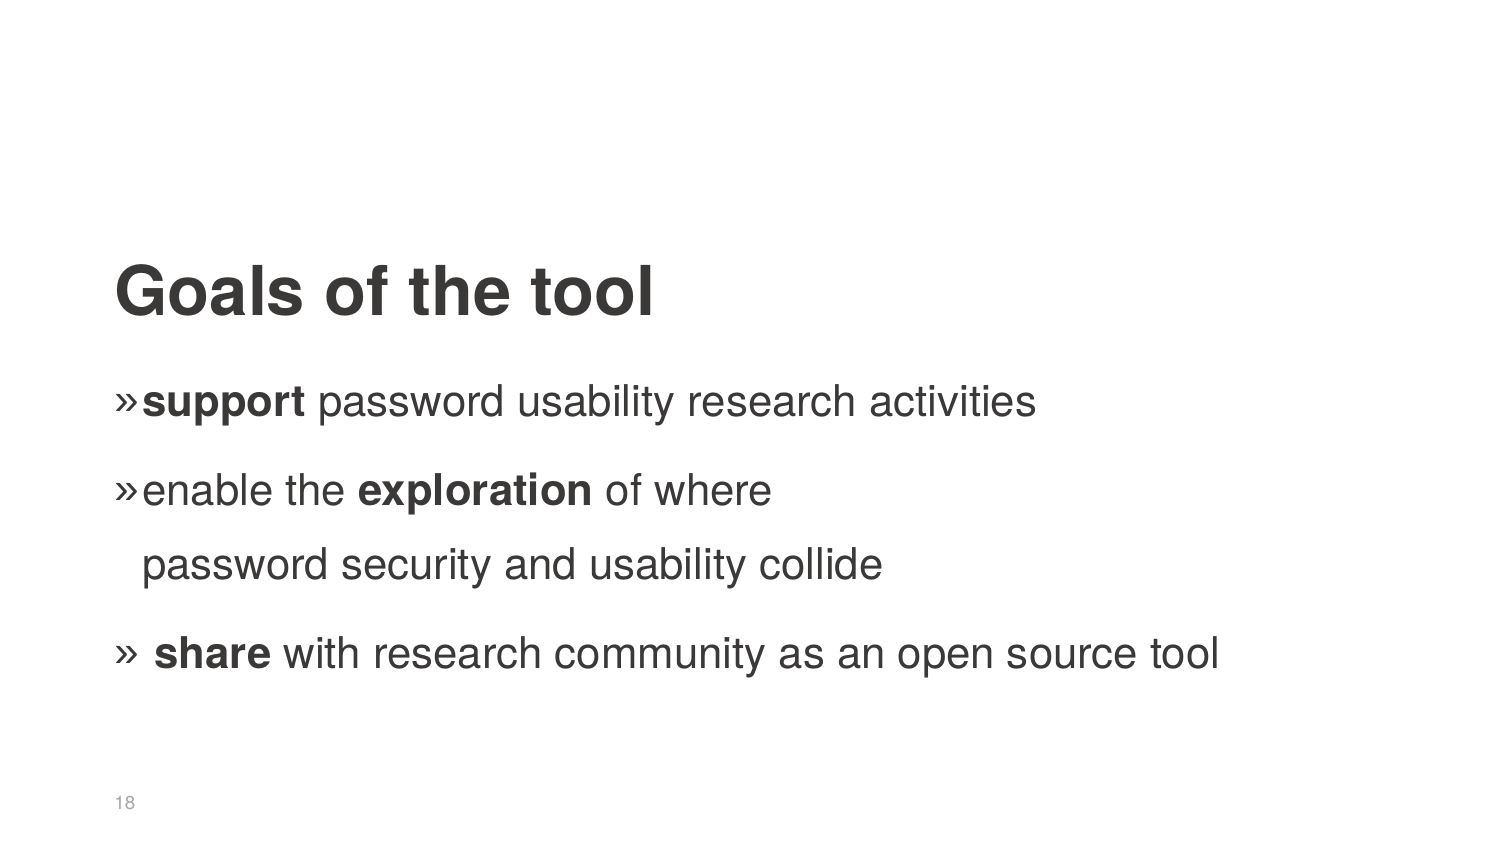

# Goals of the tool
support password usability research activities
enable the exploration of where
password security and usability collide
 share with research community as an open source tool
18